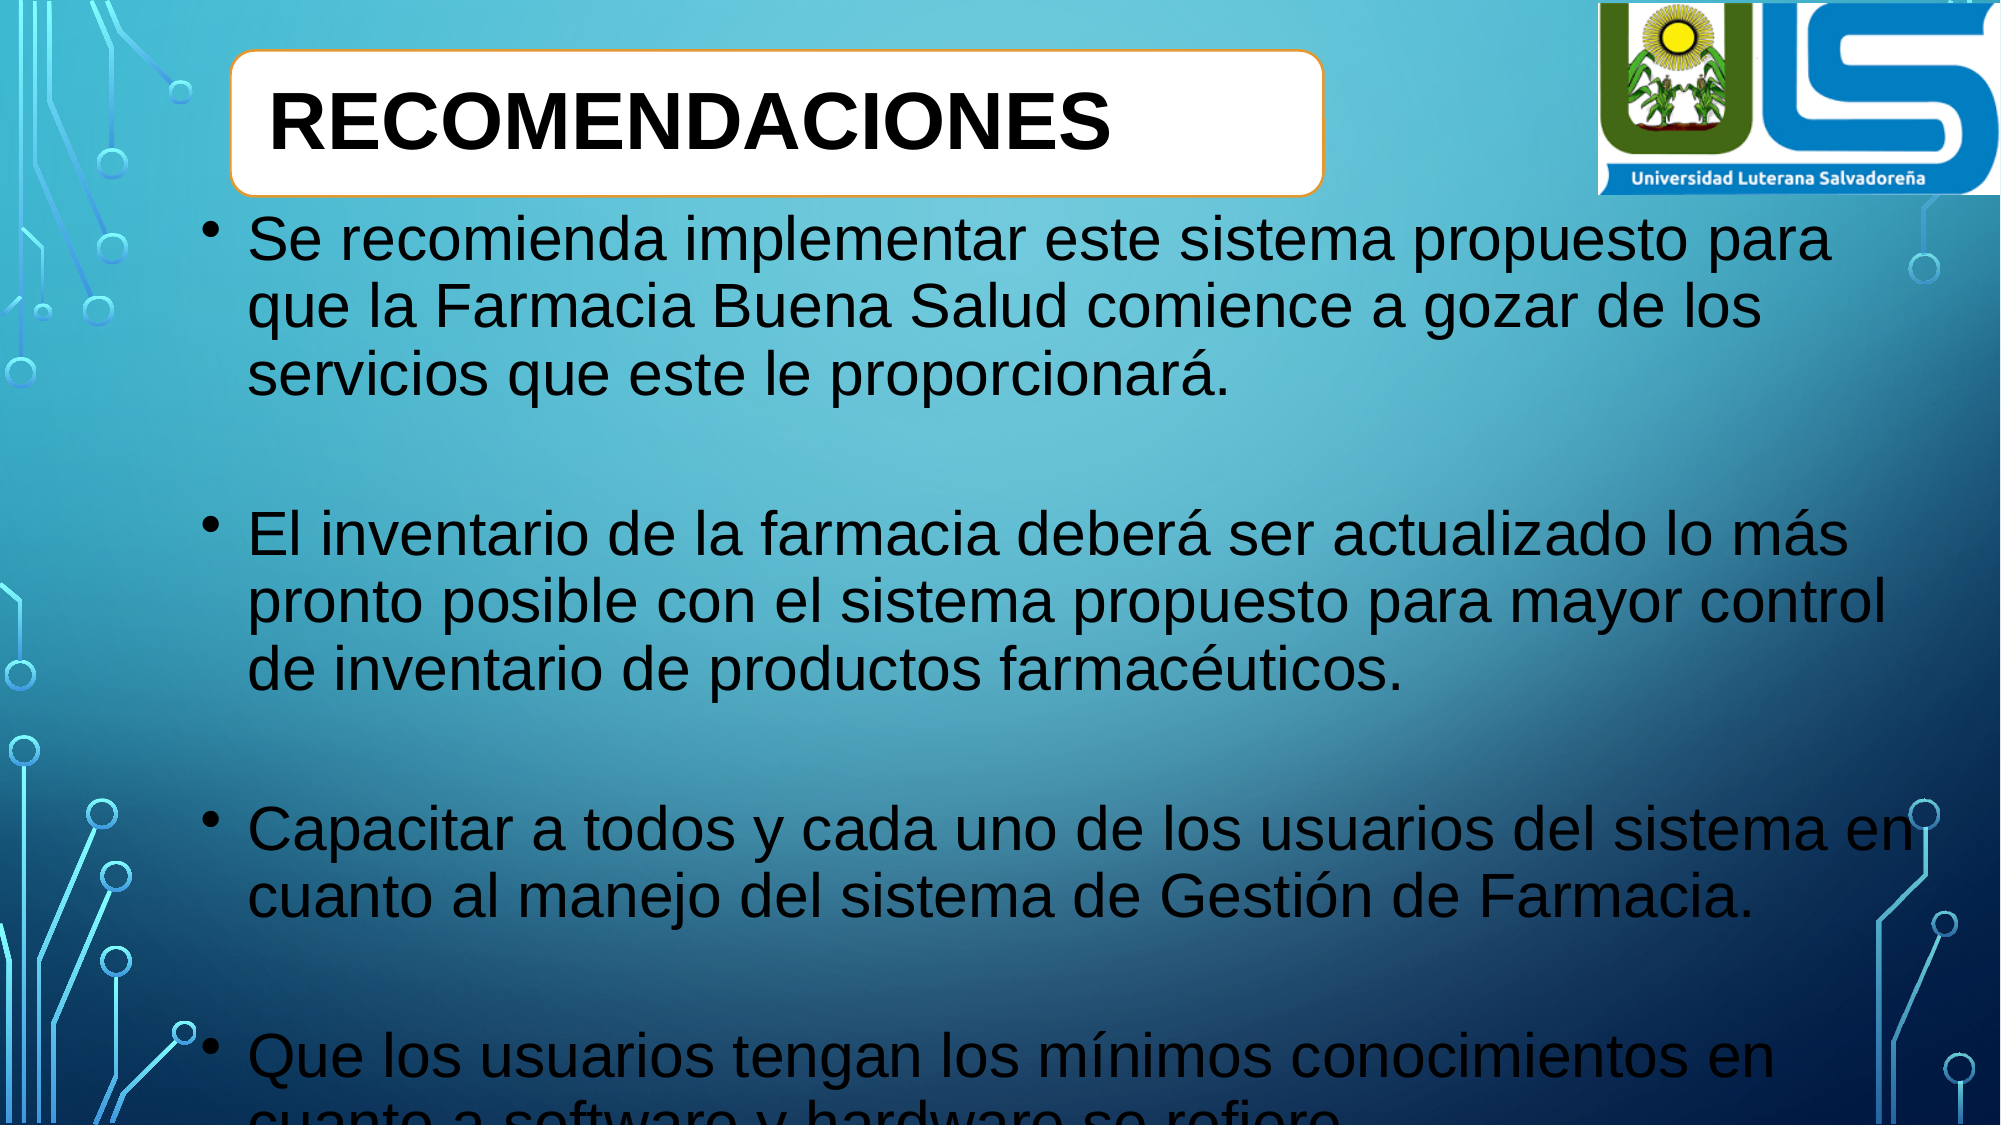

RECOMENDACIONES
Se recomienda implementar este sistema propuesto para que la Farmacia Buena Salud comience a gozar de los servicios que este le proporcionará.

El inventario de la farmacia deberá ser actualizado lo más pronto posible con el sistema propuesto para mayor control de inventario de productos farmacéuticos.

Capacitar a todos y cada uno de los usuarios del sistema en cuanto al manejo del sistema de Gestión de Farmacia.

Que los usuarios tengan los mínimos conocimientos en cuanto a software y hardware se refiere.